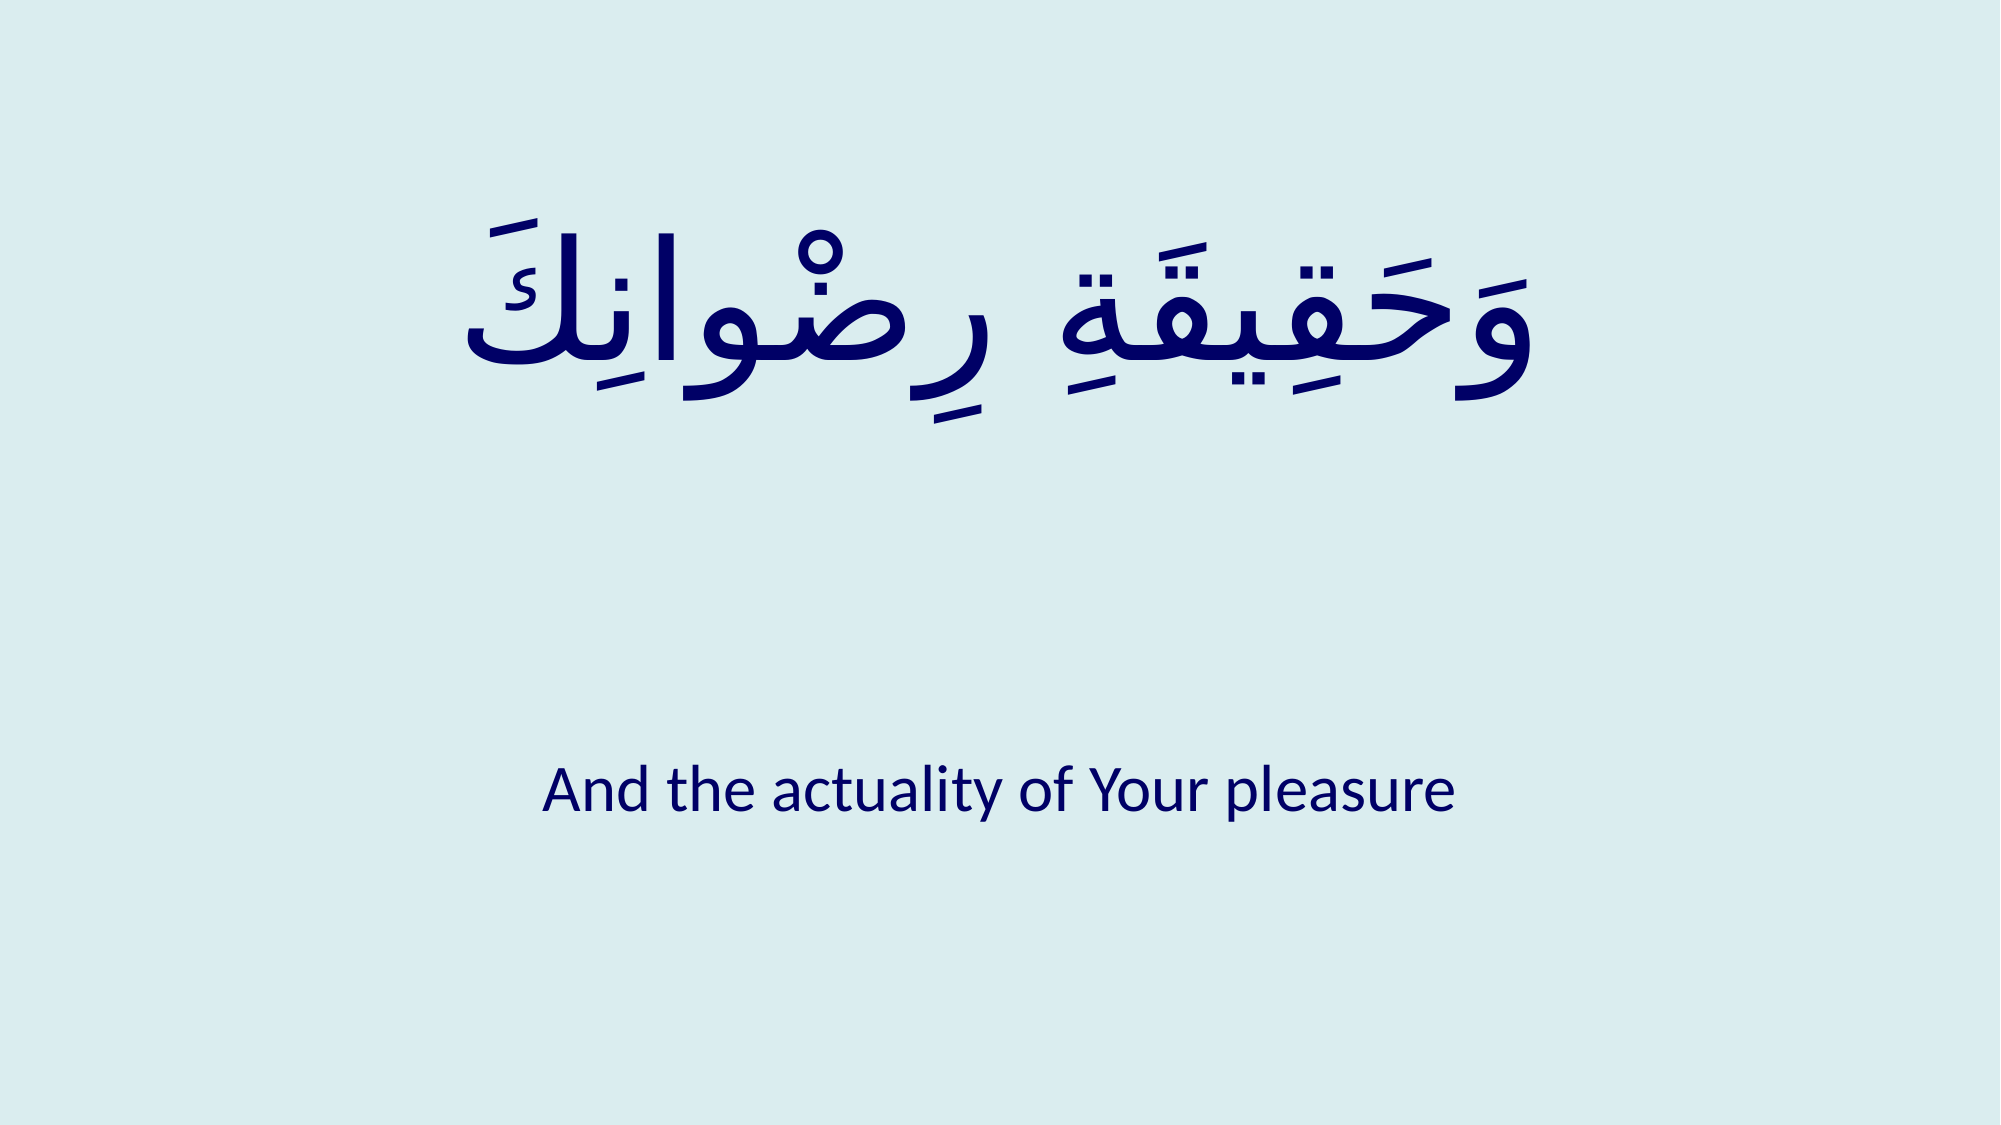

# وَحَقِيقَةِ رِضْوانِكَ
And the actuality of Your pleasure